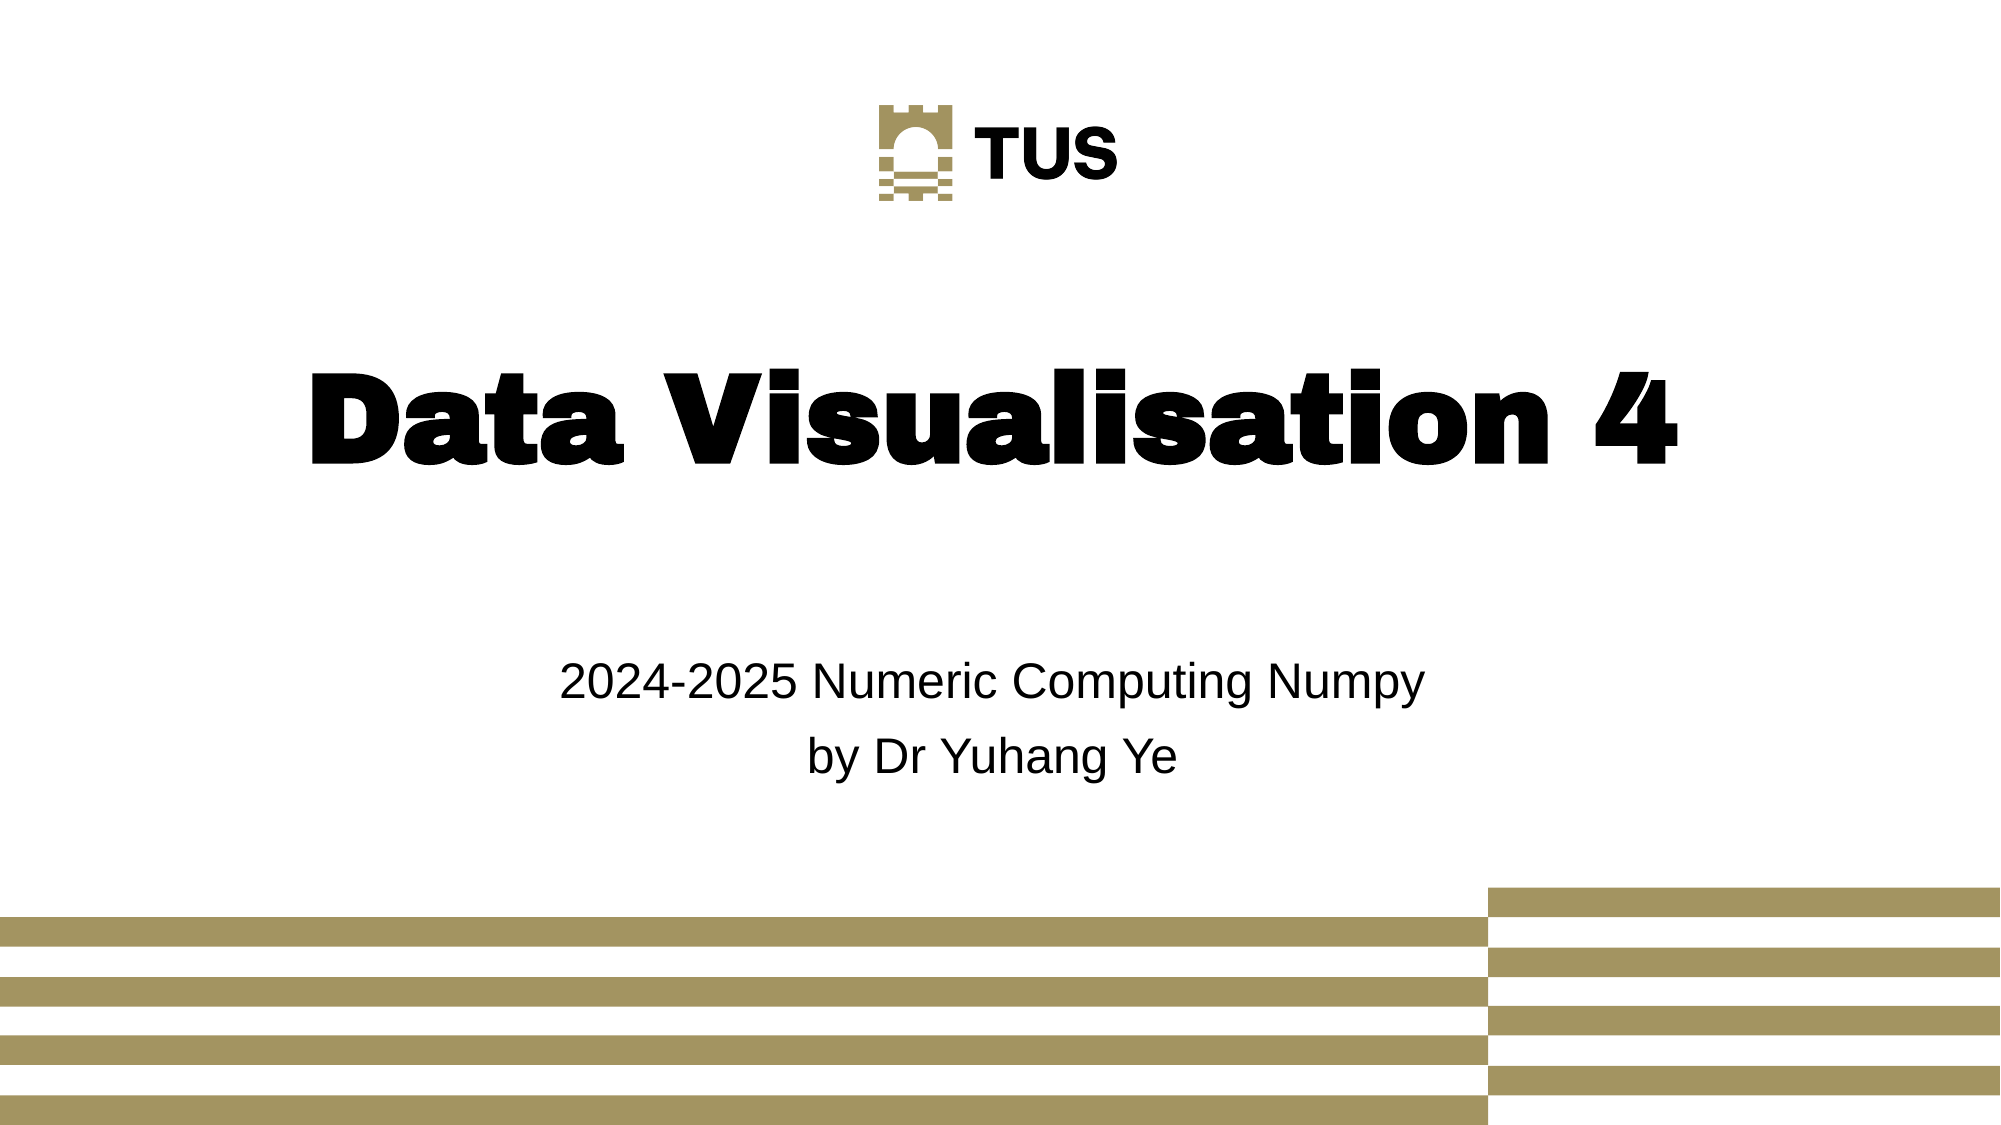

# Data Visualisation 4
2024-2025 Numeric Computing Numpy
by Dr Yuhang Ye